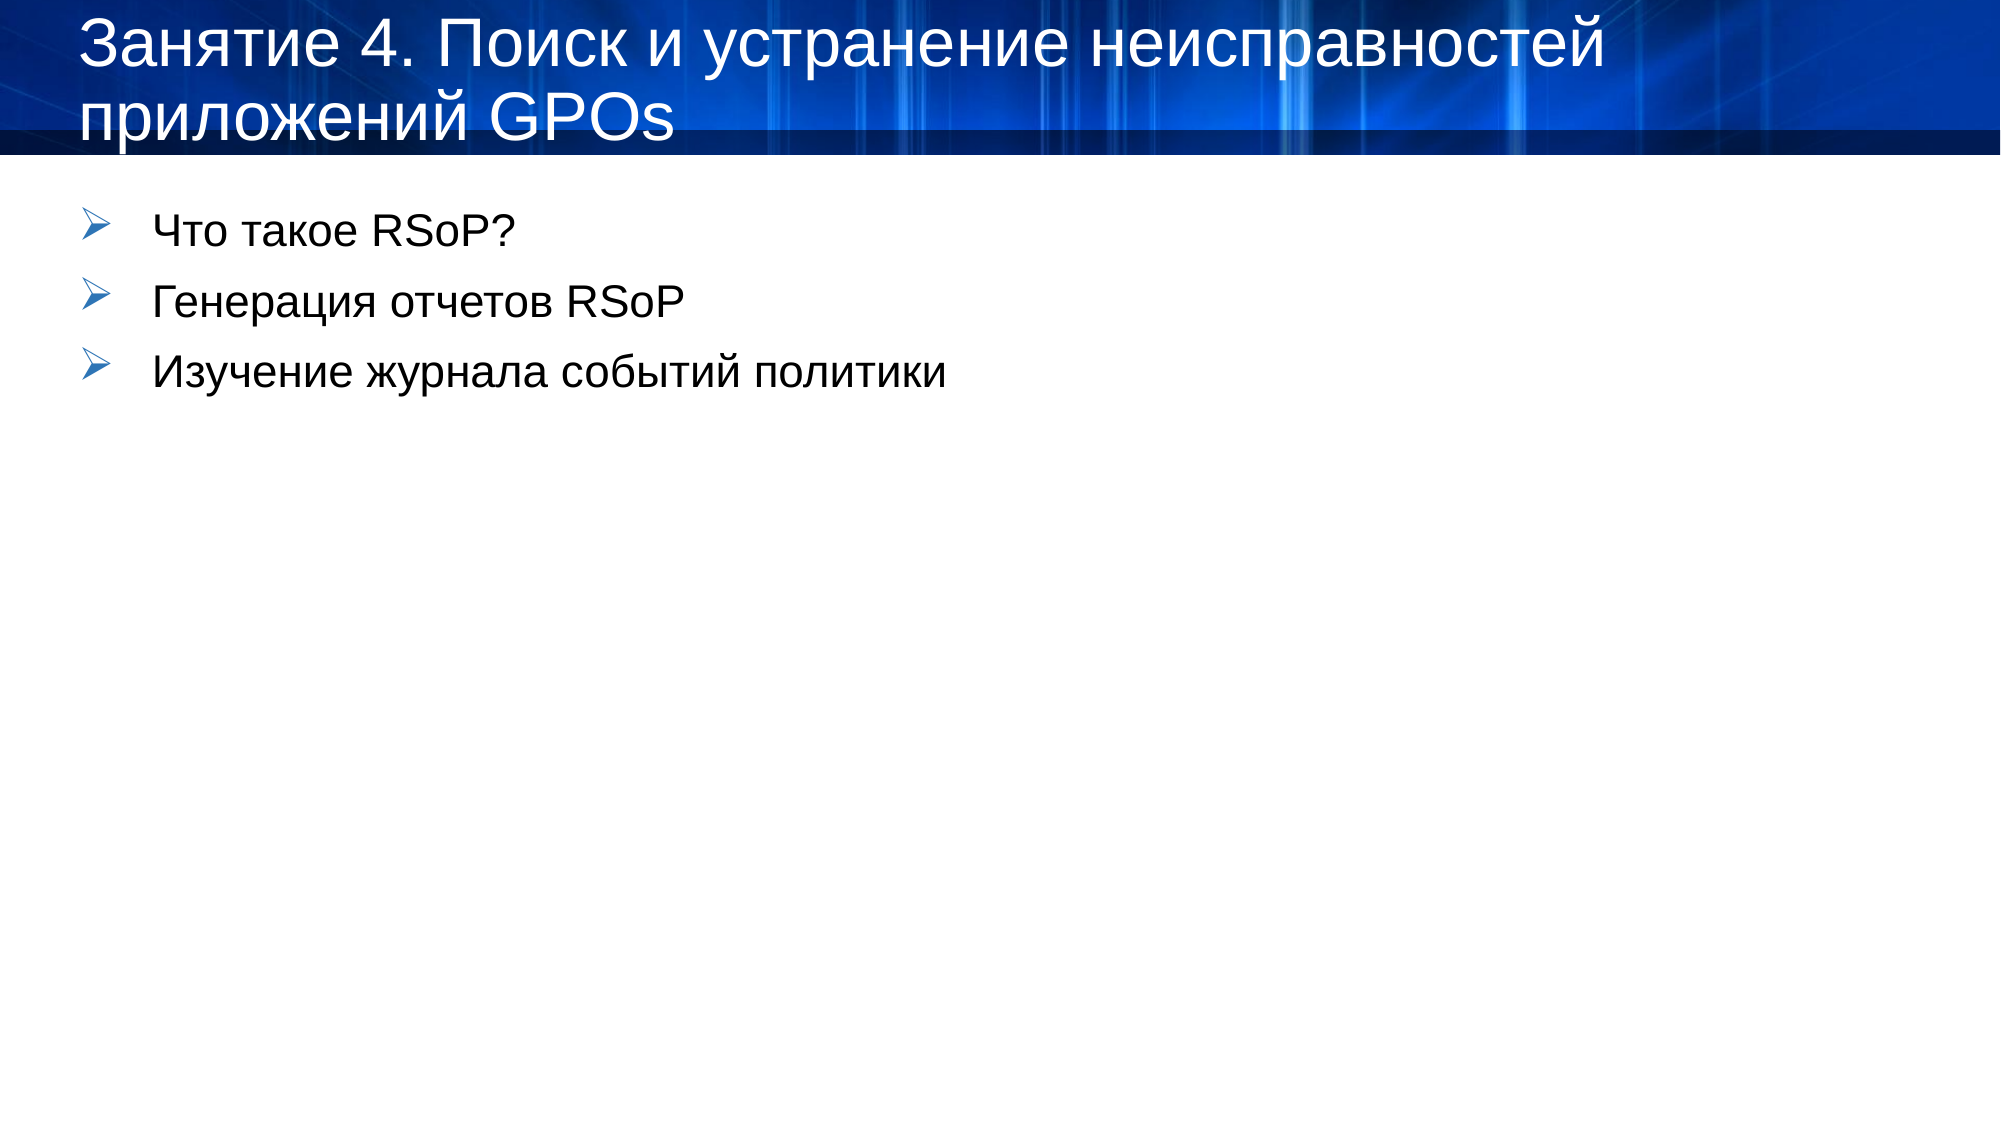

Занятие 4. Поиск и устранение неисправностей приложений GPOs
Что такое RSoP?
Генерация отчетов RSoP
Изучение журнала событий политики